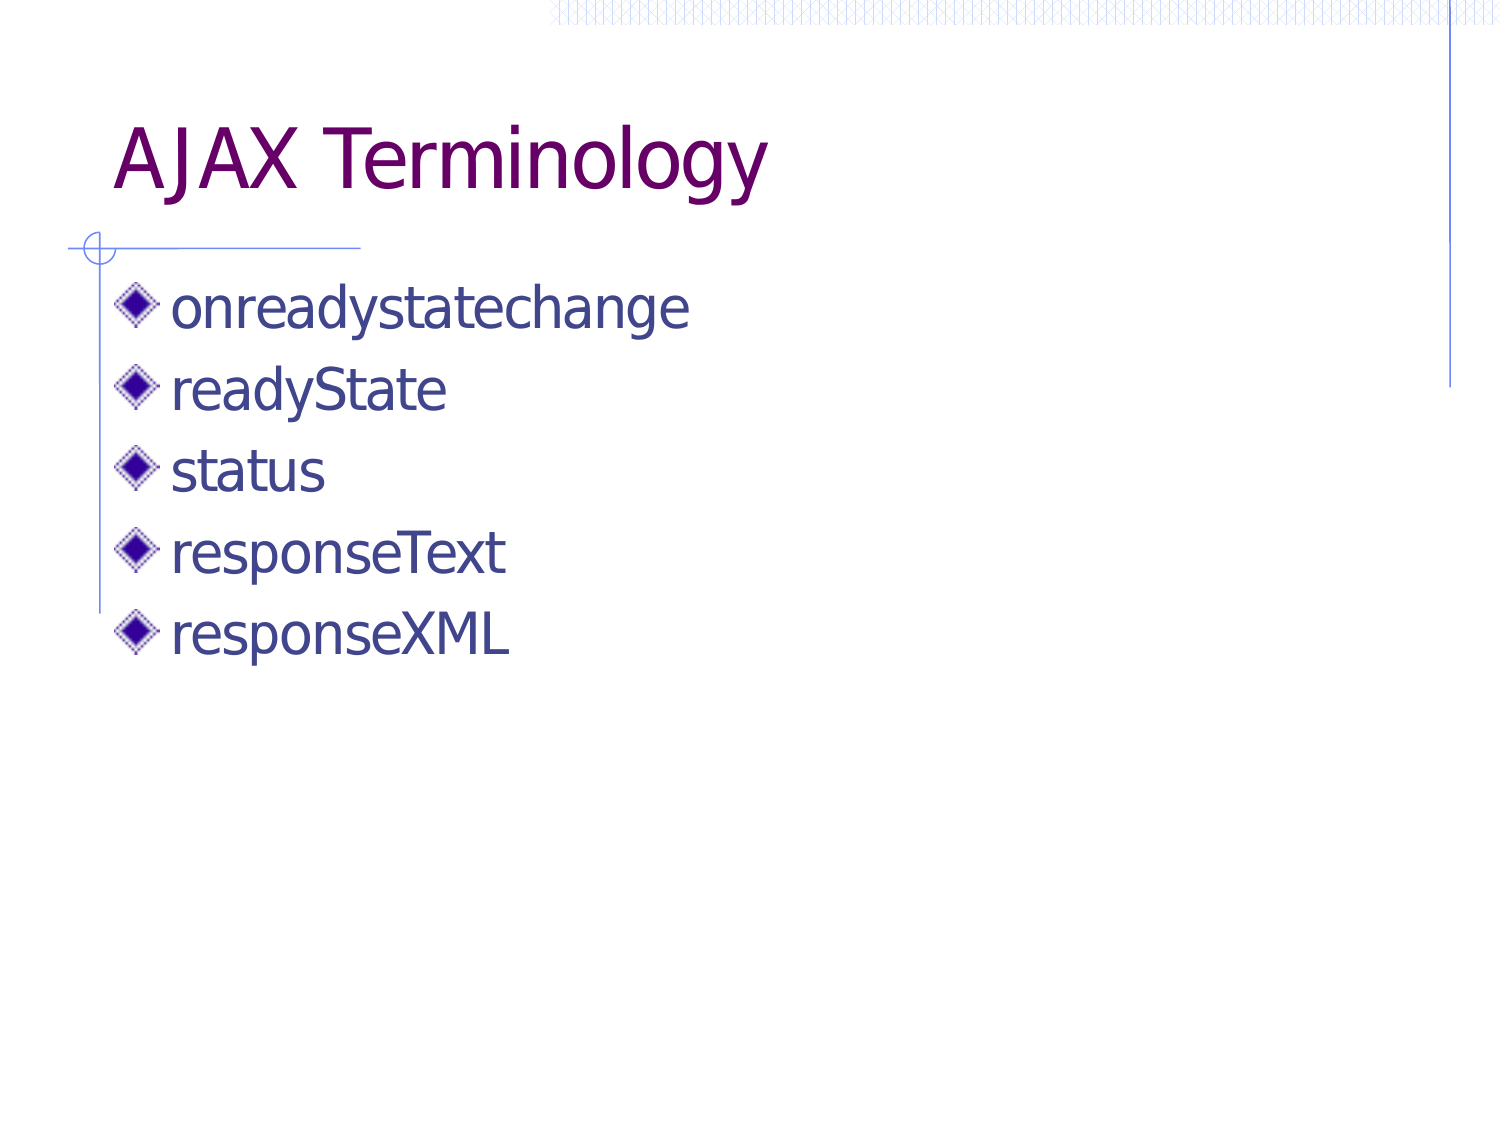

# AJAX Terminology
onreadystatechange
readyState
status
responseText
responseXML